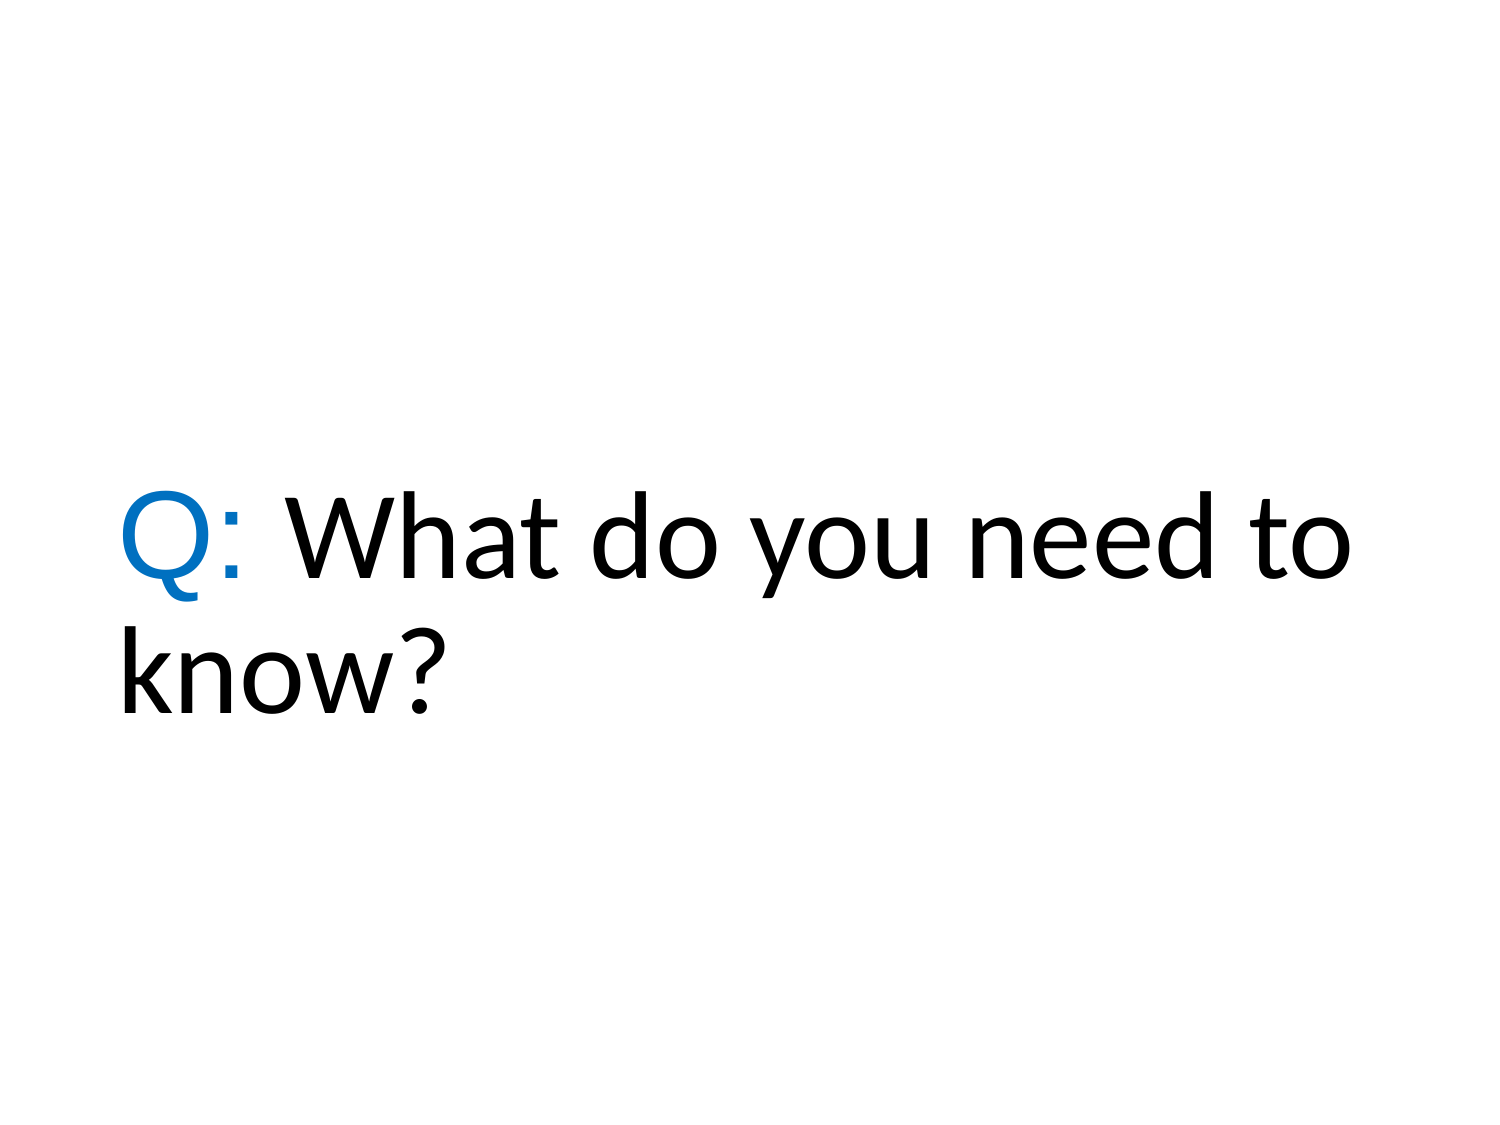

# Q: What do you need to know?